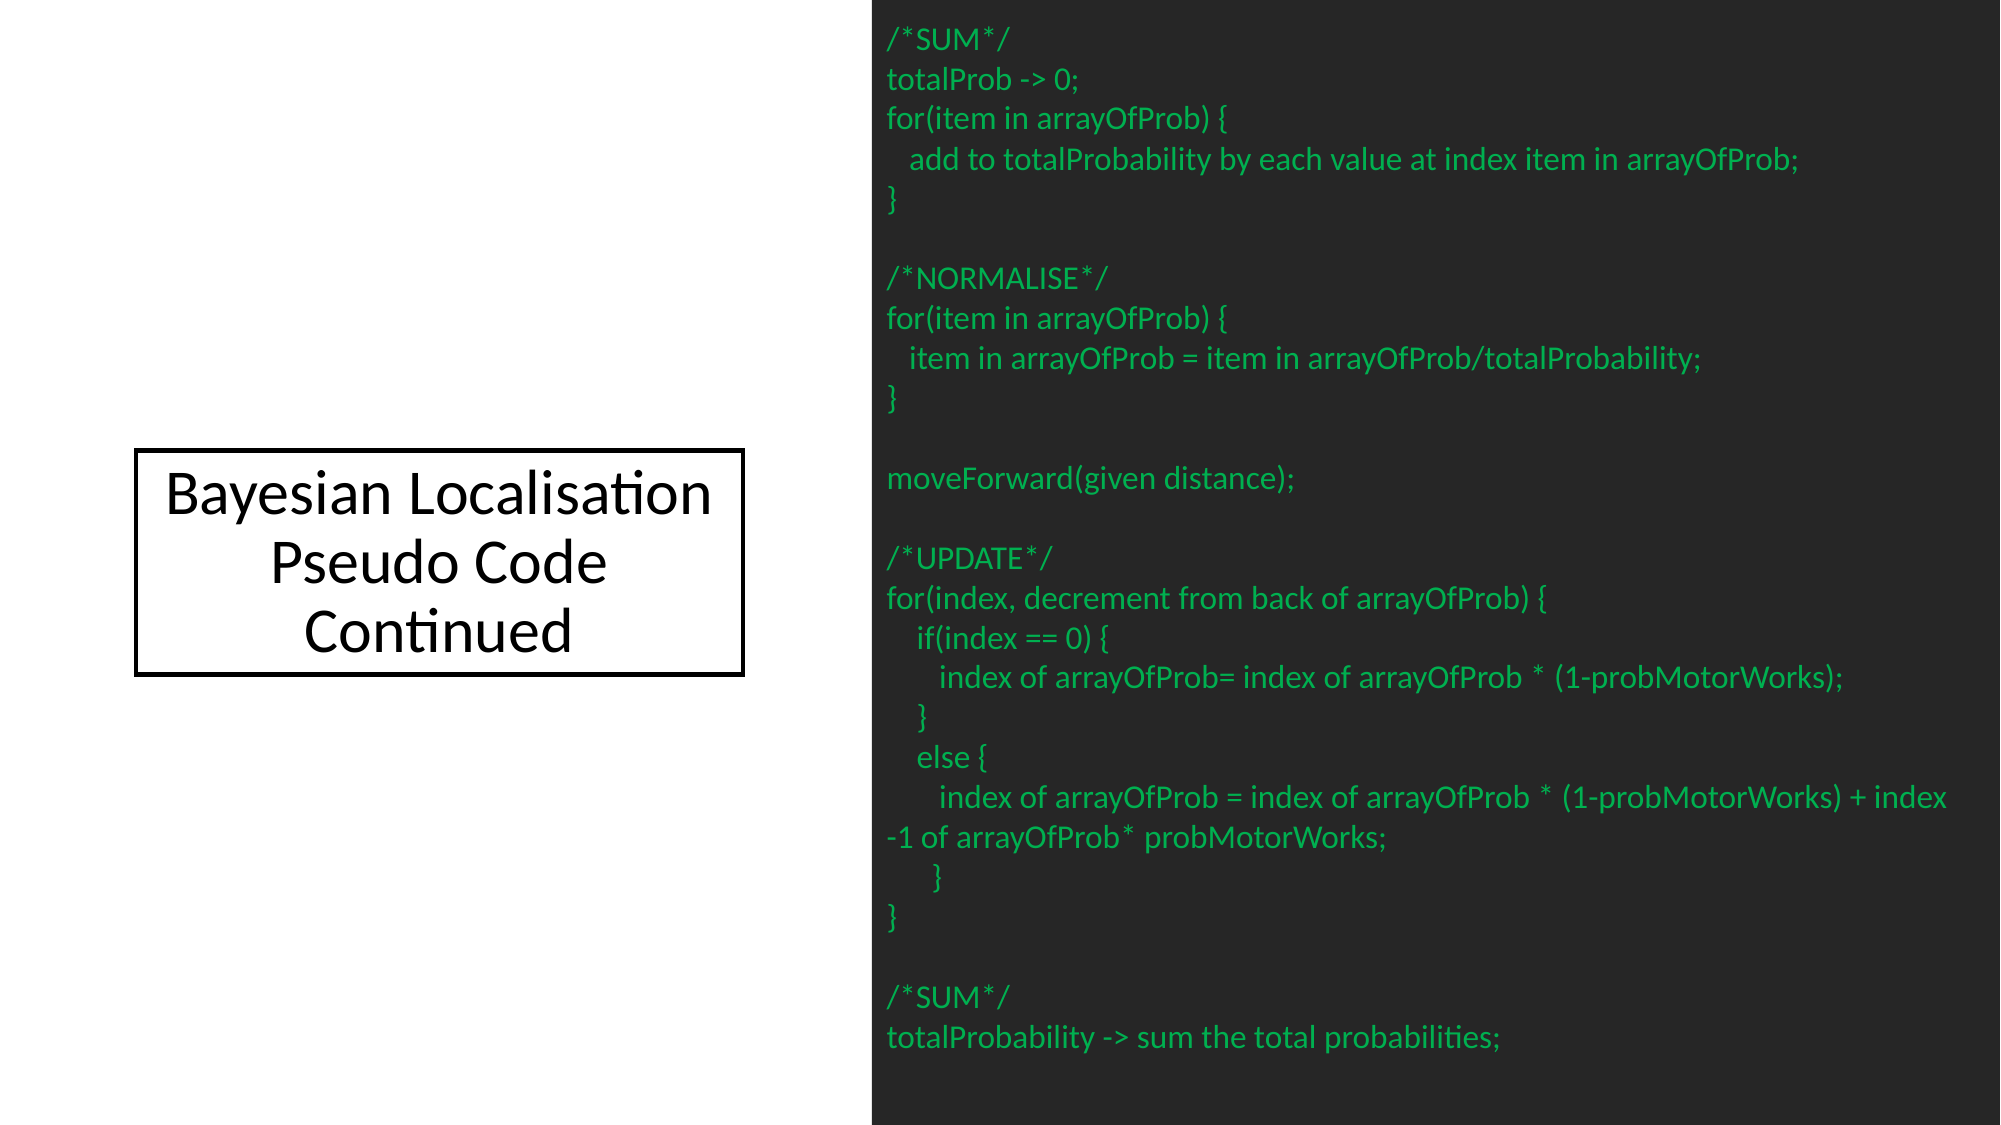

/*SUM*/
totalProb -> 0;
for(item in arrayOfProb) {
   add to totalProbability by each value at index item in arrayOfProb;
}

/*NORMALISE*/
for(item in arrayOfProb) {
   item in arrayOfProb = item in arrayOfProb/totalProbability;
}

moveForward(given distance);

/*UPDATE*/
for(index, decrement from back of arrayOfProb) {
    if(index == 0) {
       index of arrayOfProb= index of arrayOfProb * (1-probMotorWorks);
    }
    else {
       index of arrayOfProb = index of arrayOfProb * (1-probMotorWorks) + index -1 of arrayOfProb* probMotorWorks;
      }
}

/*SUM*/
totalProbability -> sum the total probabilities;

# Bayesian Localisation Pseudo Code Continued